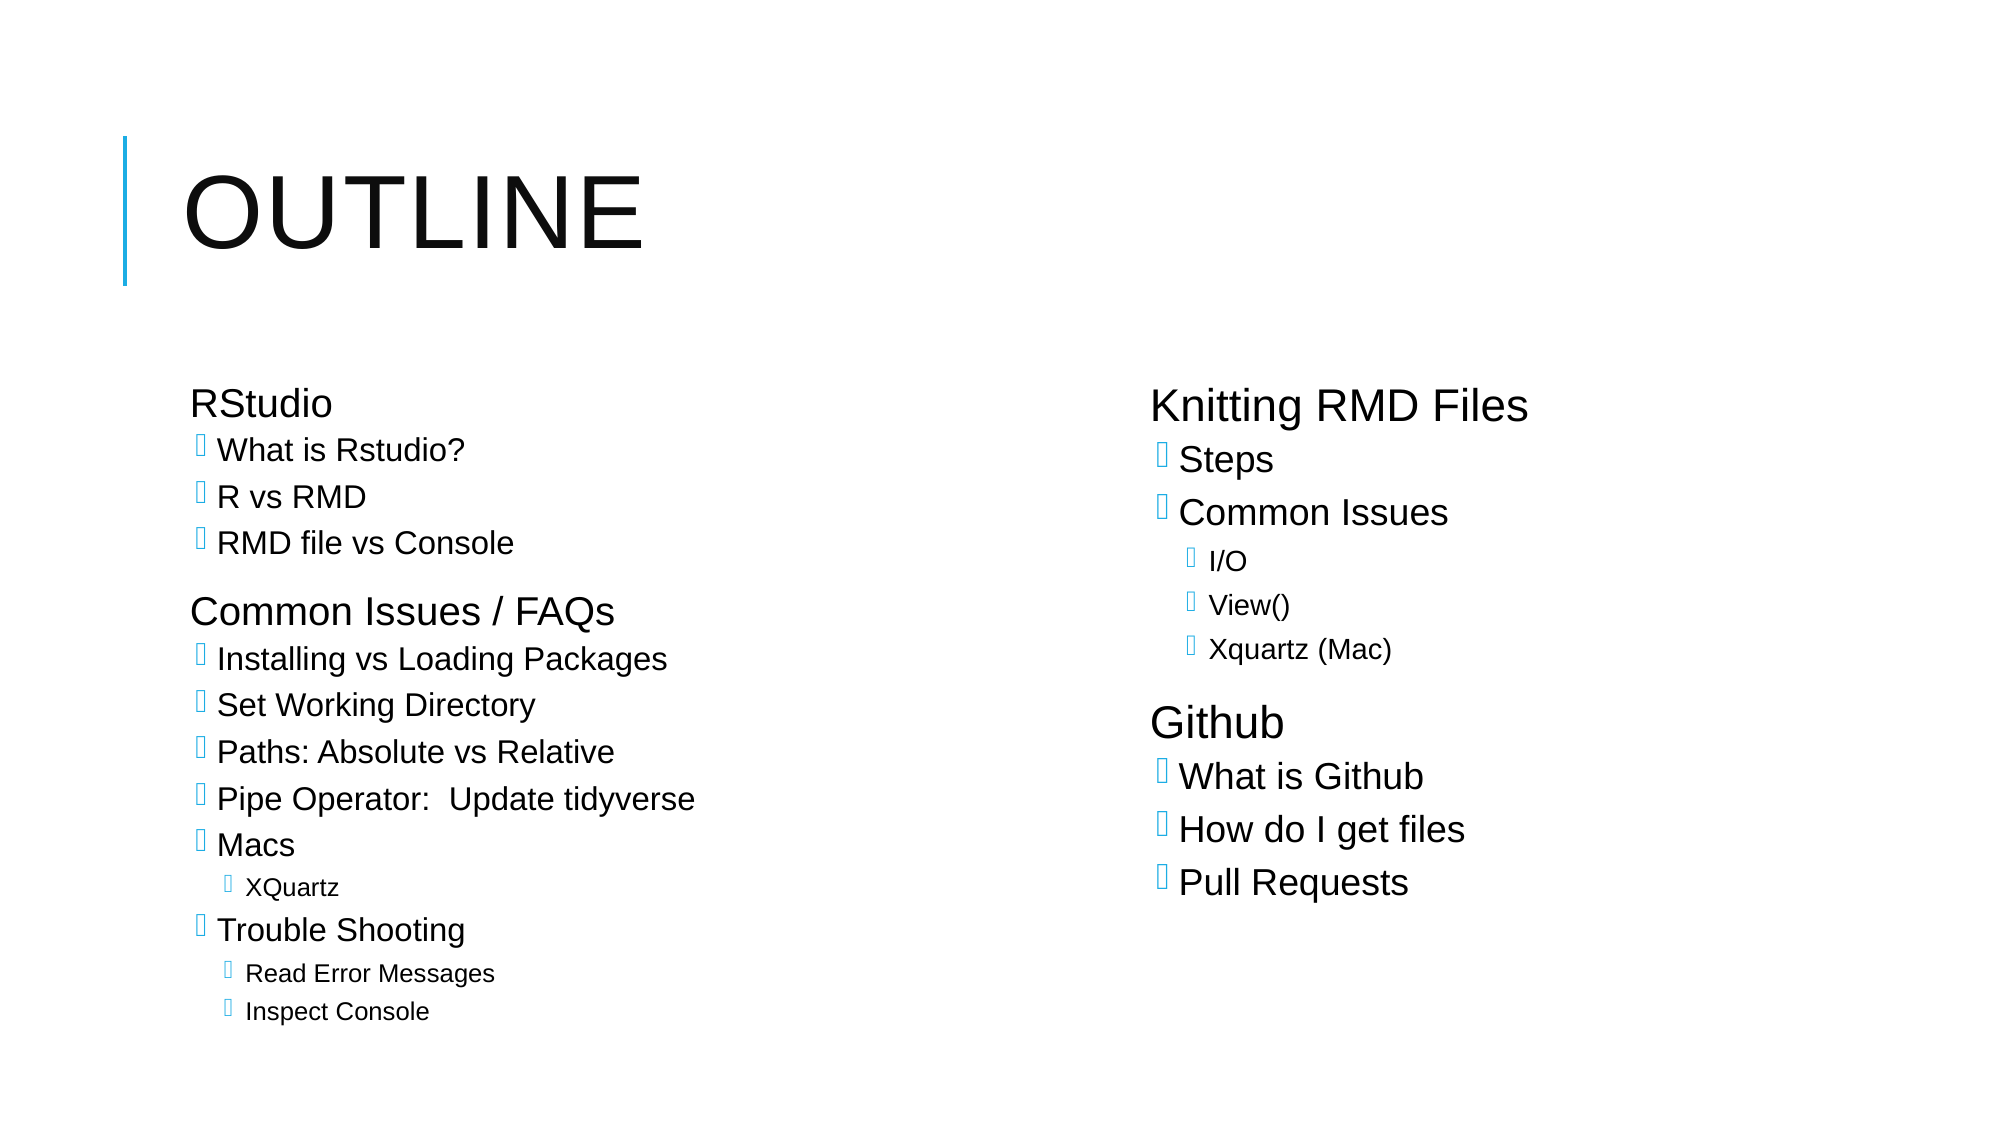

# Outline
RStudio
What is Rstudio?
R vs RMD
RMD file vs Console
Common Issues / FAQs
Installing vs Loading Packages
Set Working Directory
Paths: Absolute vs Relative
Pipe Operator:  Update tidyverse
Macs
XQuartz
Trouble Shooting
Read Error Messages
Inspect Console

Knitting RMD Files
Steps
Common Issues
I/O
View()
Xquartz (Mac)
Github
What is Github
How do I get files
Pull Requests